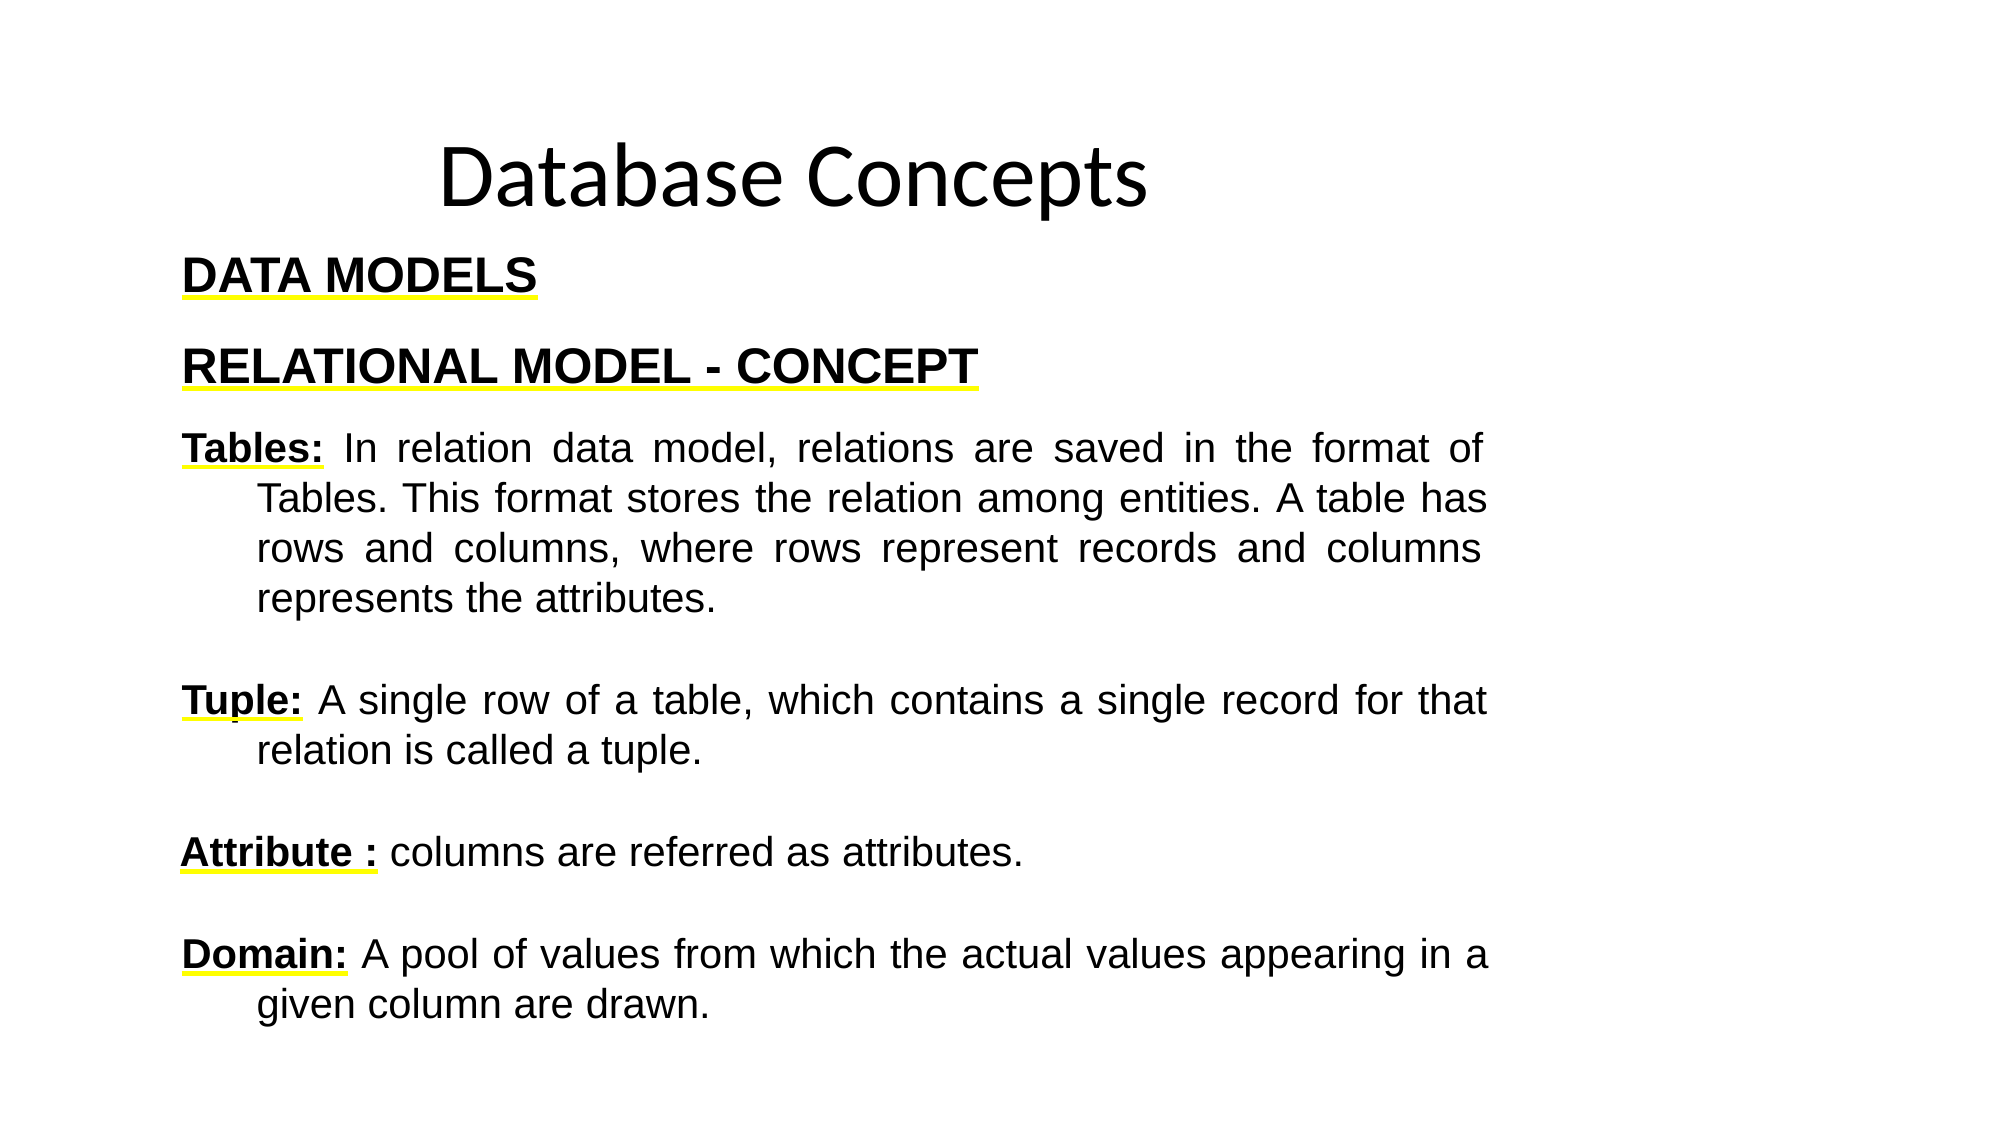

# Database Concepts
DATA MODELS
RELATIONAL MODEL - CONCEPT
Tables: In relation data model, relations are saved in the format of  Tables. This format stores the relation among entities. A table has  rows and columns, where rows represent records and columns  represents the attributes.

Tuple: A single row of a table, which contains a single record for that  relation is called a tuple.

Attribute : columns are referred as attributes.

Domain: A pool of values from which the actual values appearing in a  given column are drawn.